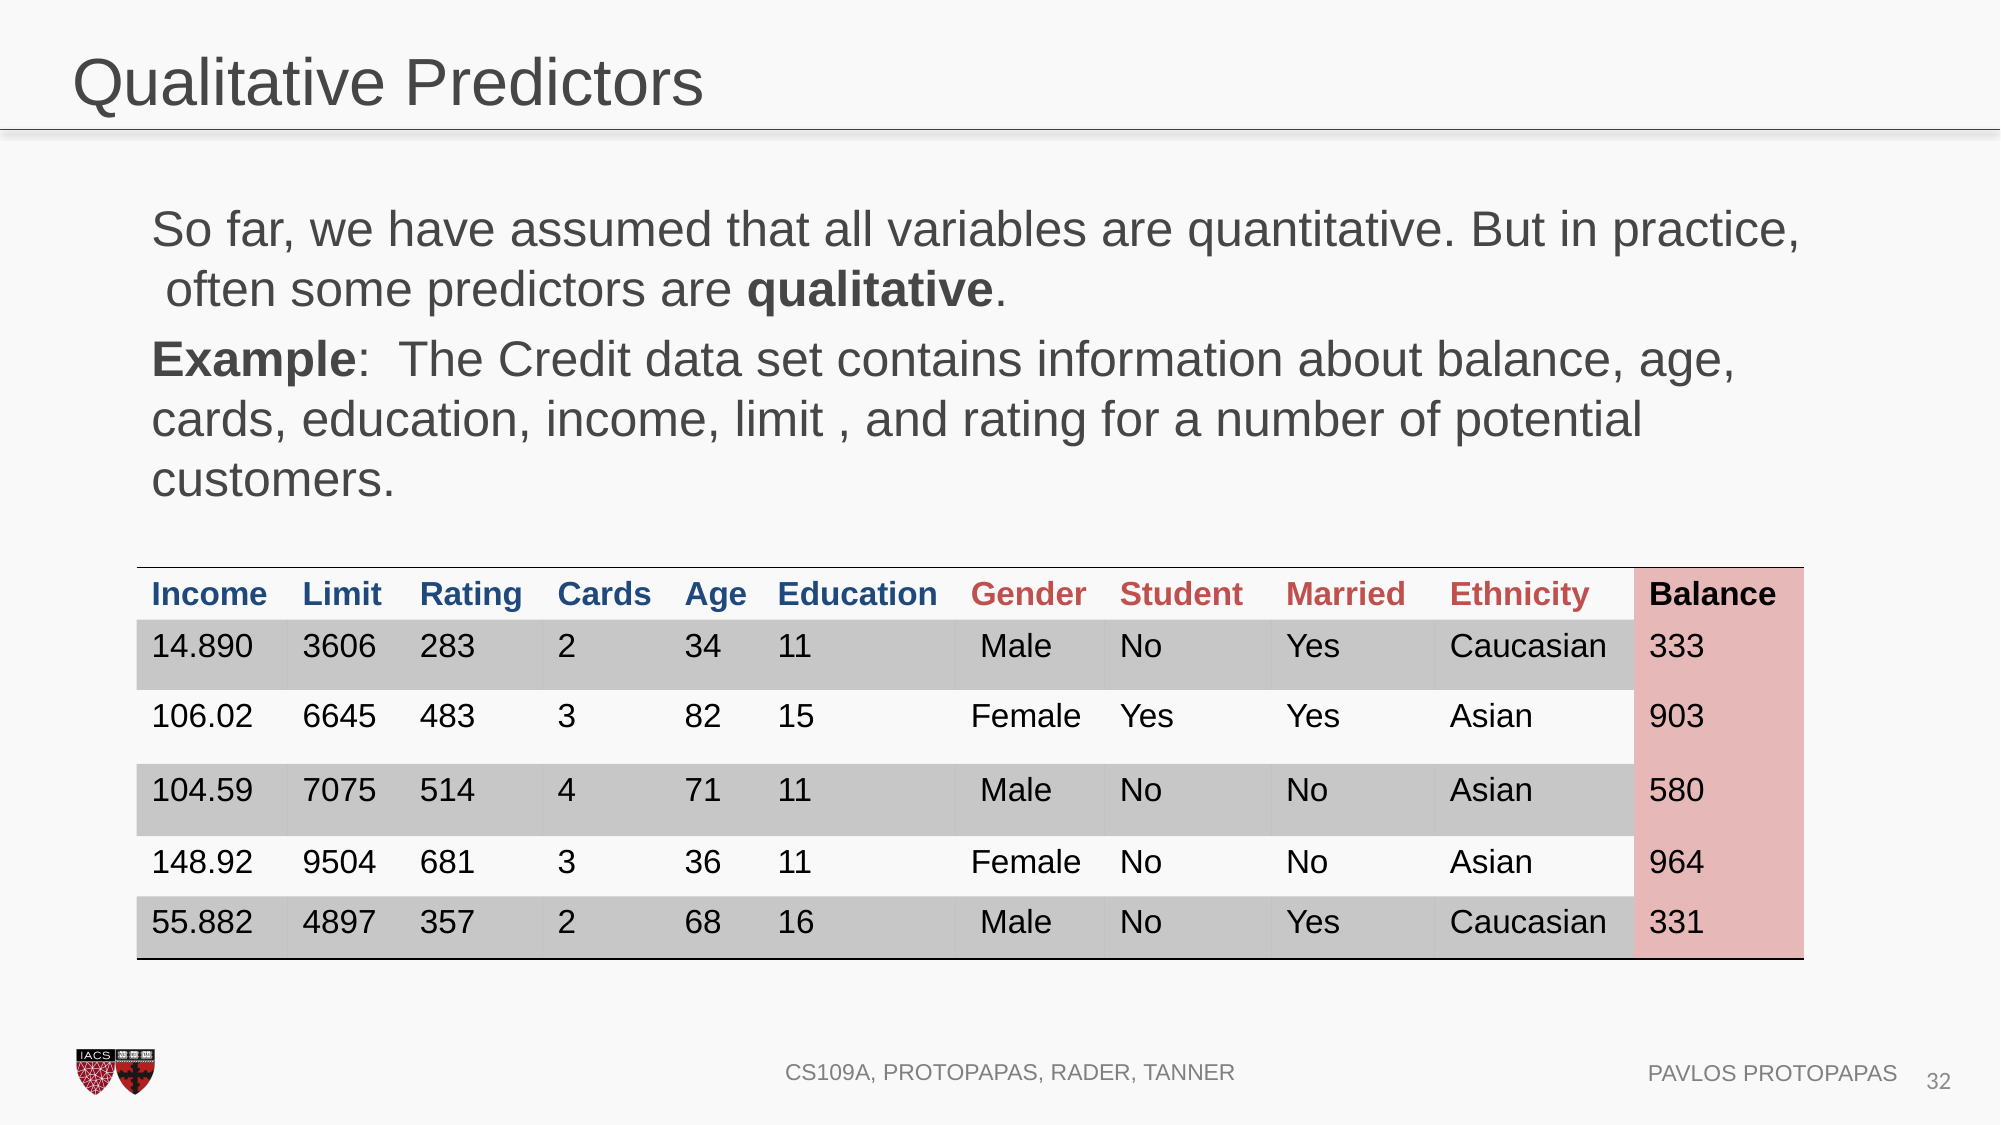

# Qualitative Predictors
So far, we have assumed that all variables are quantitative. But in practice,  often some predictors are qualitative.
Example:  The Credit data set contains information about balance, age, cards, education, income, limit , and rating for a number of potential customers.

| Income | Limit | Rating | Cards | Age | Education | Gender | Student | Married | Ethnicity | Balance |
| --- | --- | --- | --- | --- | --- | --- | --- | --- | --- | --- |
| 14.890 | 3606 | 283 | 2 | 34 | 11 | Male | No | Yes | Caucasian | 333 |
| 106.02 | 6645 | 483 | 3 | 82 | 15 | Female | Yes | Yes | Asian | 903 |
| 104.59 | 7075 | 514 | 4 | 71 | 11 | Male | No | No | Asian | 580 |
| 148.92 | 9504 | 681 | 3 | 36 | 11 | Female | No | No | Asian | 964 |
| 55.882 | 4897 | 357 | 2 | 68 | 16 | Male | No | Yes | Caucasian | 331 |
32